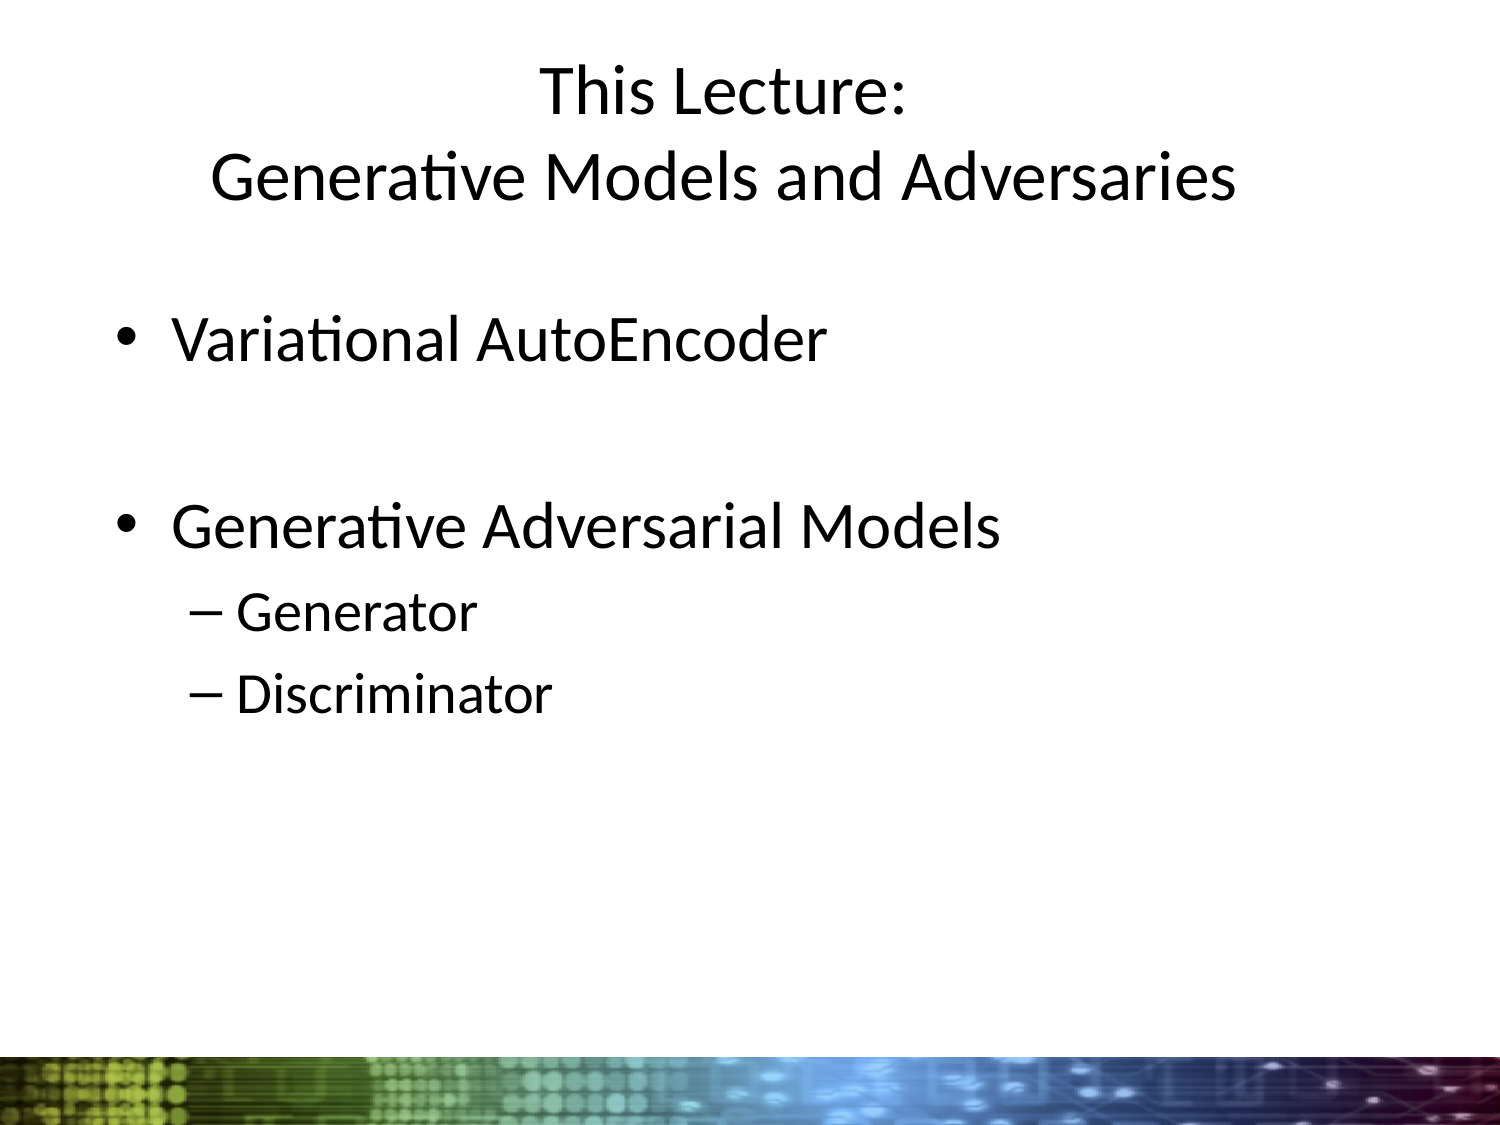

This Lecture:
Generative Models and Adversaries

Variational AutoEncoder

Generative Adversarial Models
Generator
Discriminator